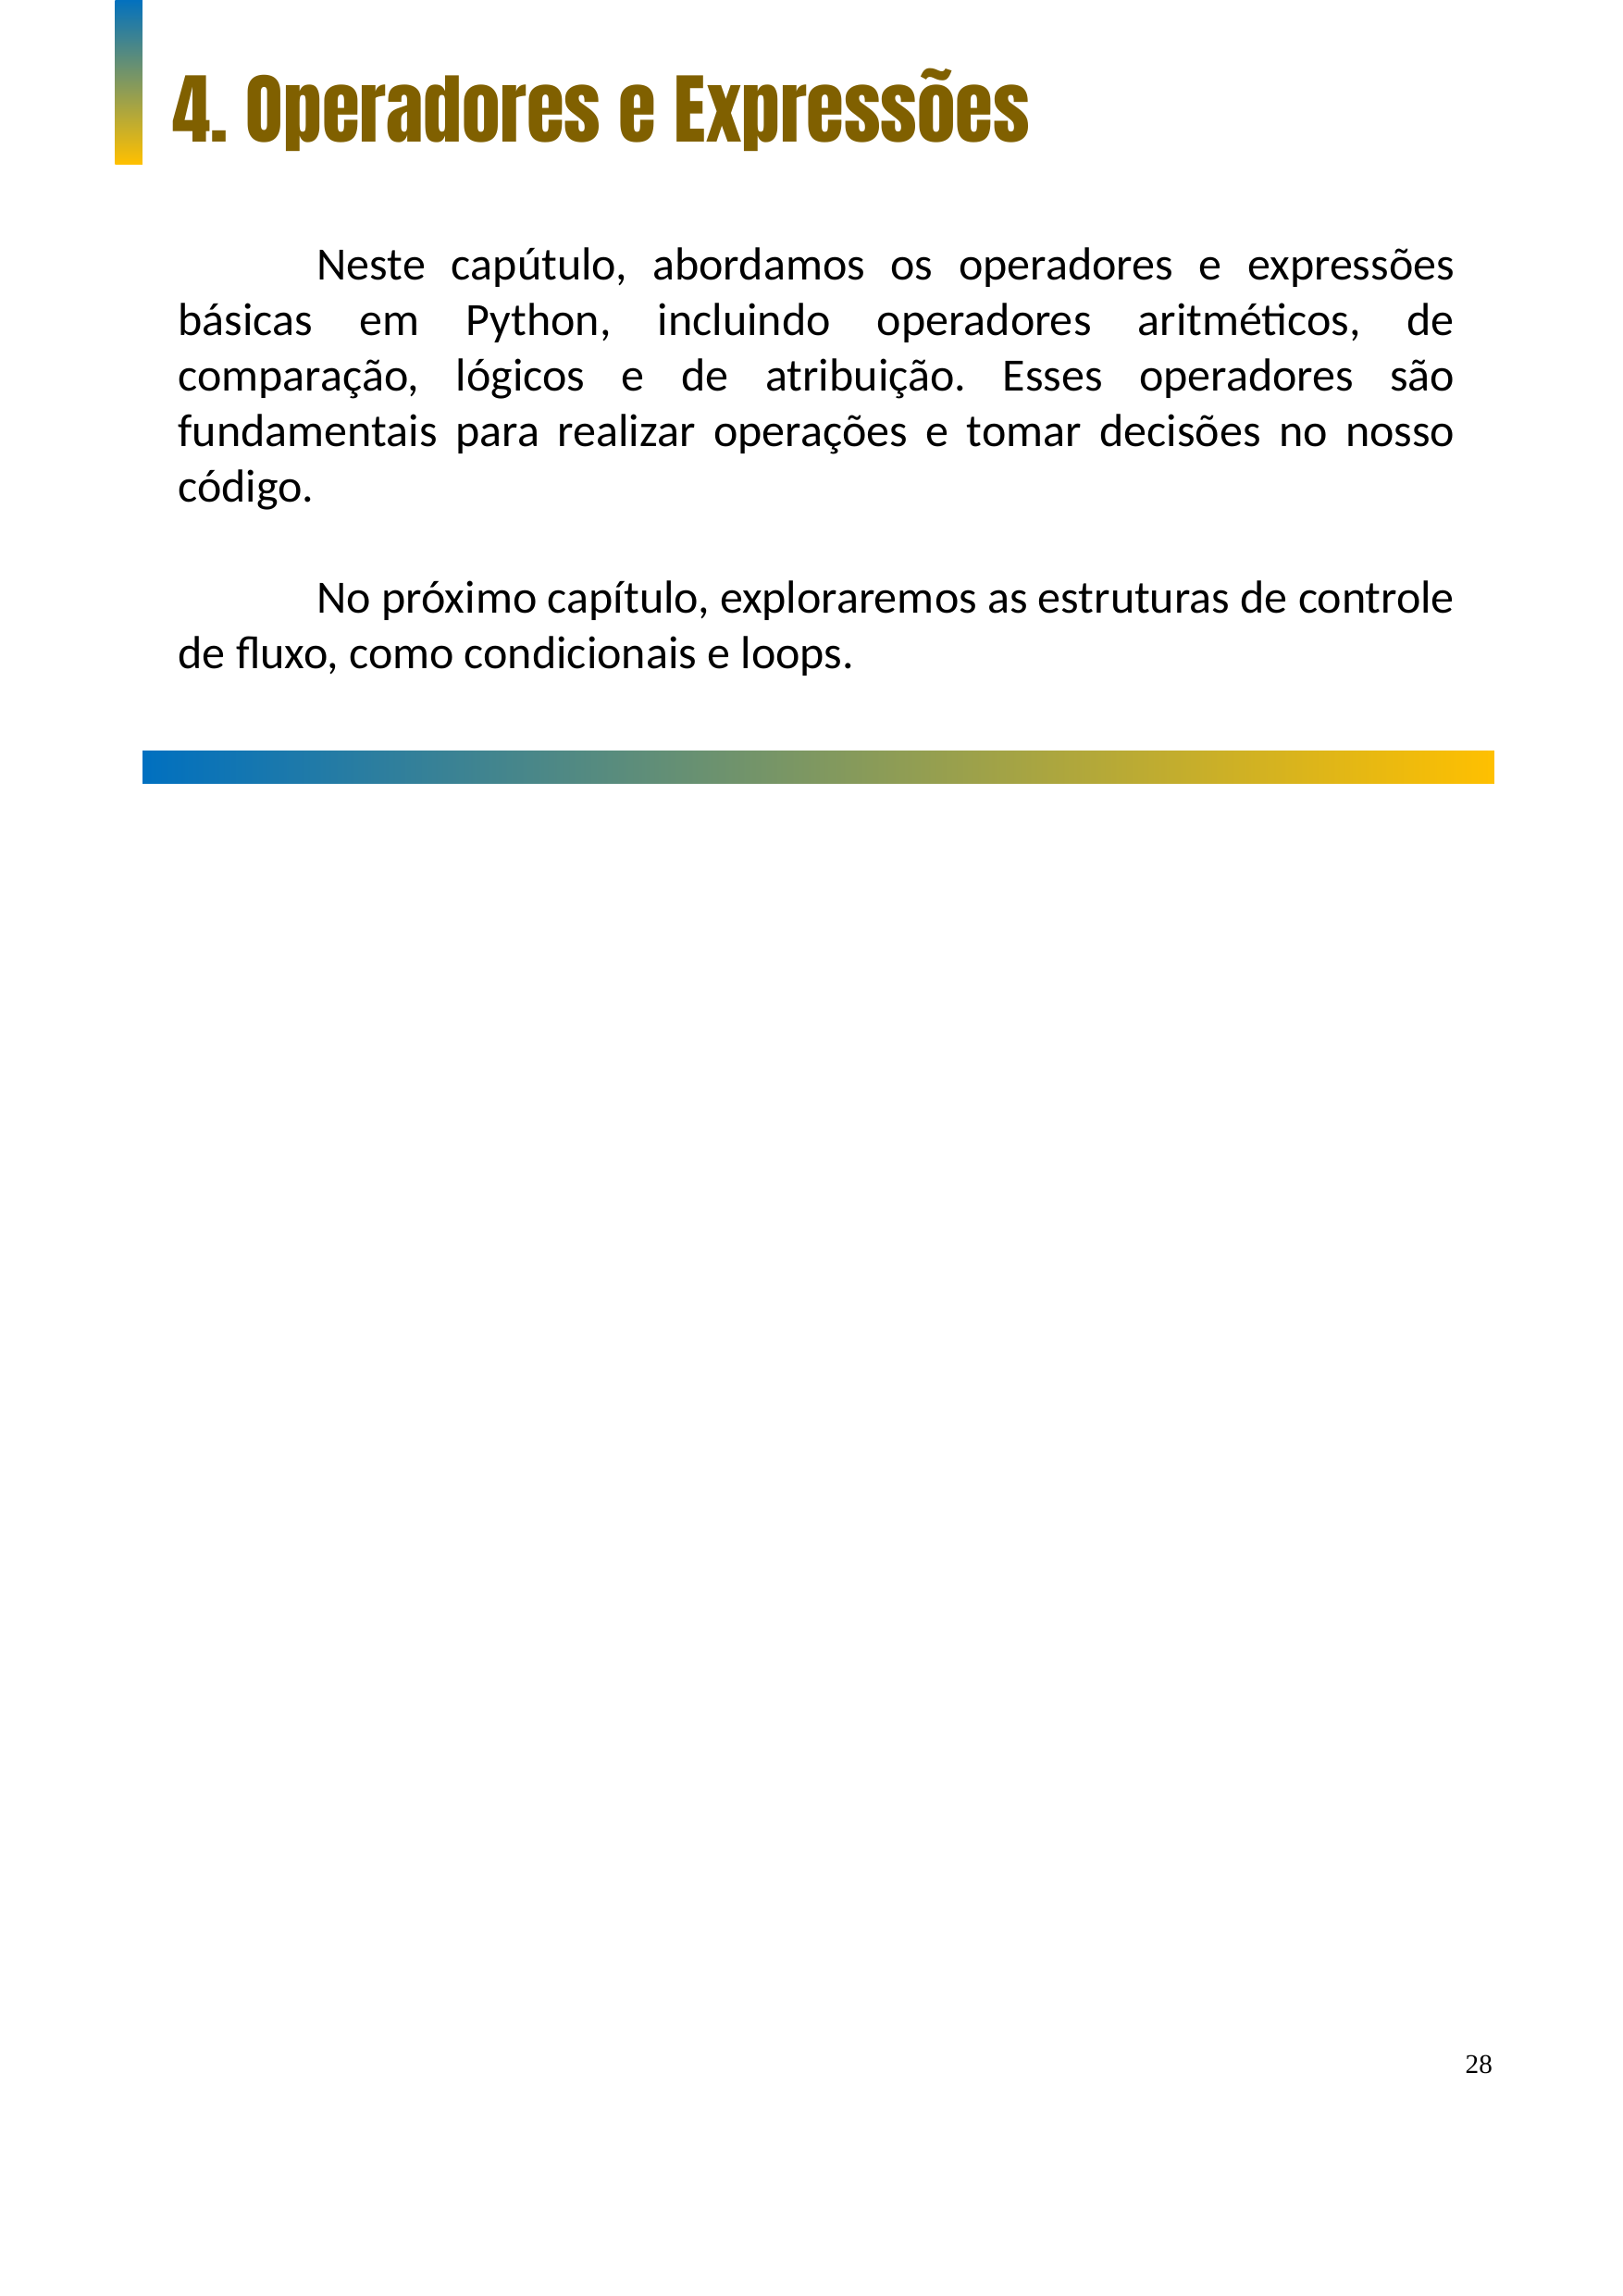

4. Operadores e Expressões
	Neste capútulo, abordamos os operadores e expressões básicas em Python, incluindo operadores aritméticos, de comparação, lógicos e de atribuição. Esses operadores são fundamentais para realizar operações e tomar decisões no nosso código.

	No próximo capítulo, exploraremos as estruturas de controle de fluxo, como condicionais e loops.

28